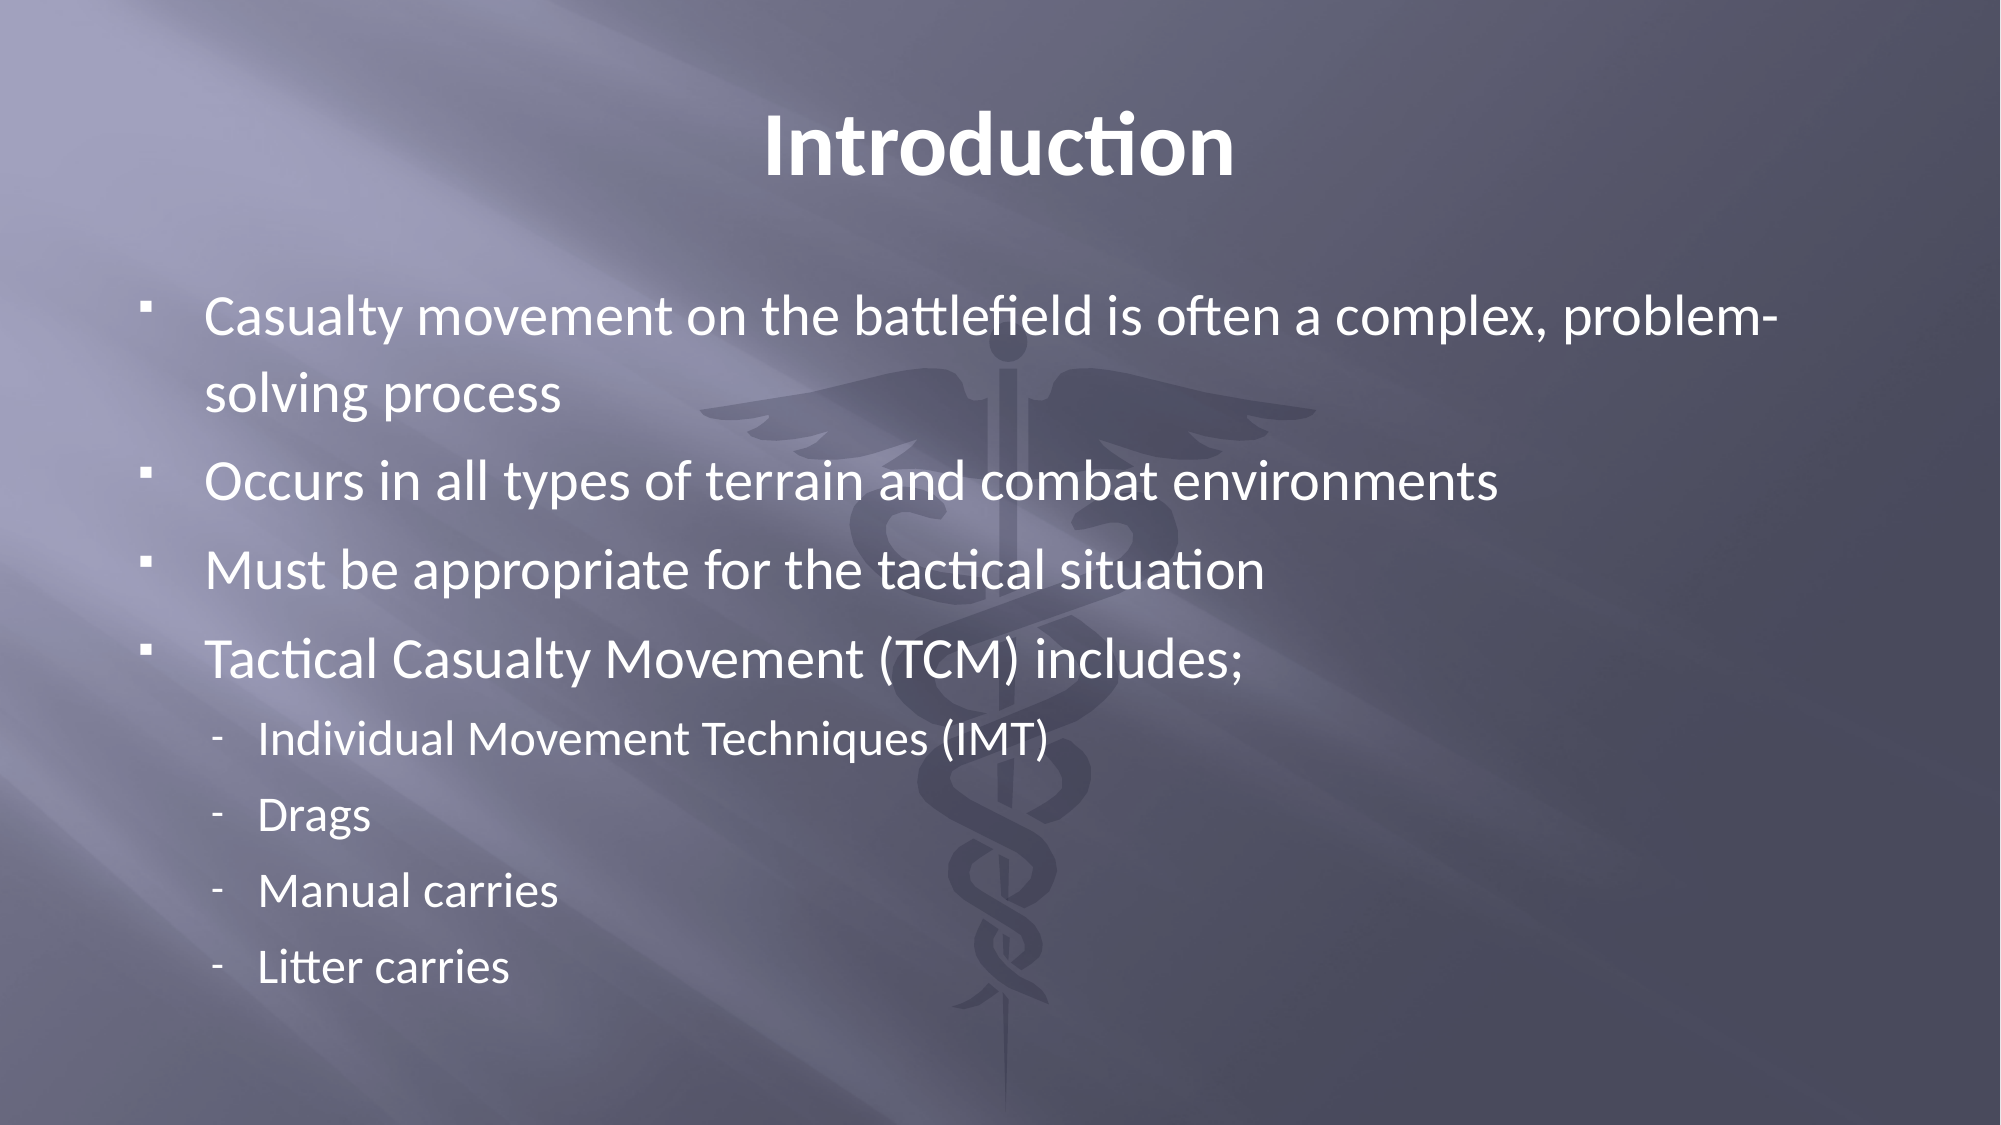

# Introduction
Casualty movement on the battlefield is often a complex, problem-solving process
Occurs in all types of terrain and combat environments
Must be appropriate for the tactical situation
Tactical Casualty Movement (TCM) includes;
Individual Movement Techniques (IMT)
Drags
Manual carries
Litter carries